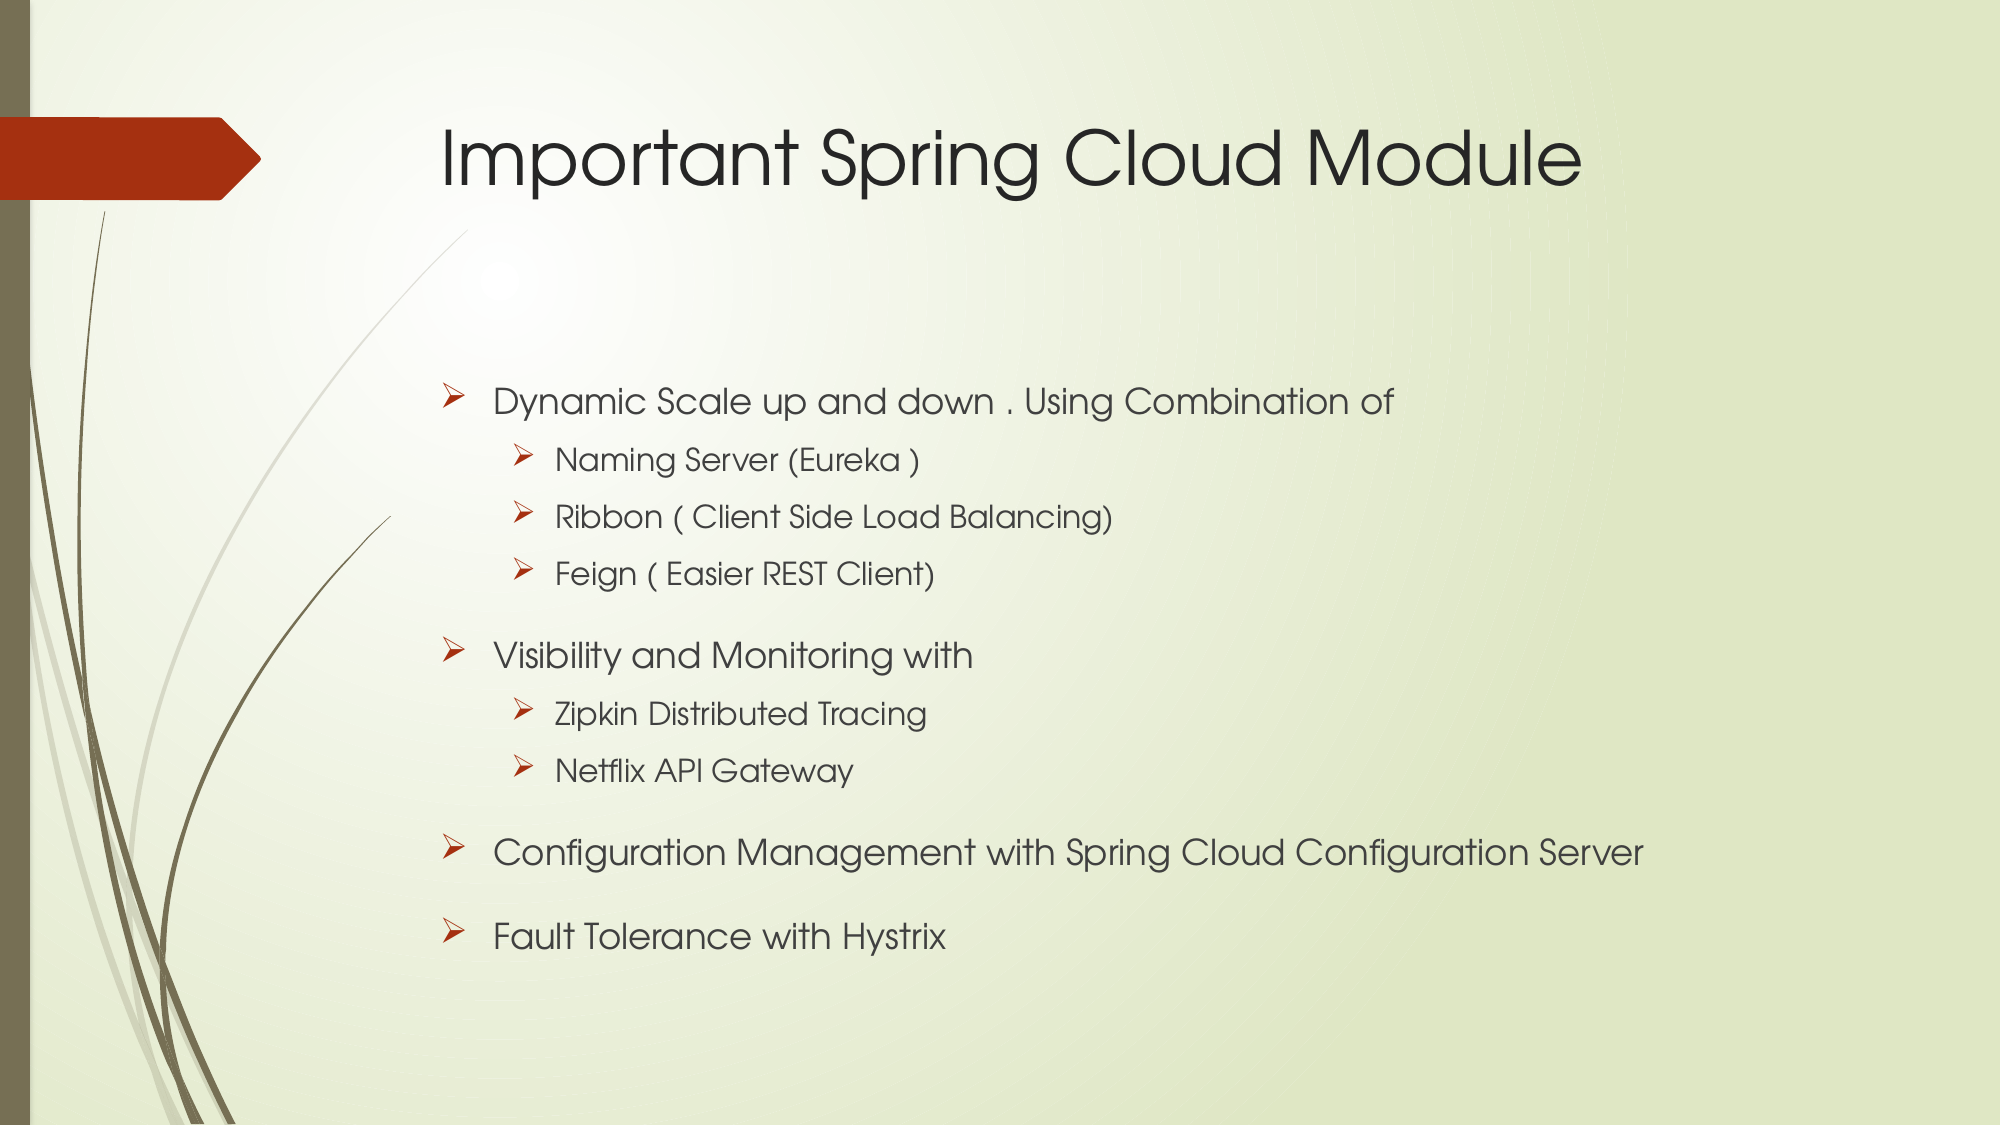

# Important Spring Cloud Module
Dynamic Scale up and down . Using Combination of
Naming Server (Eureka )
Ribbon ( Client Side Load Balancing)
Feign ( Easier REST Client)
Visibility and Monitoring with
Zipkin Distributed Tracing
Netflix API Gateway
Configuration Management with Spring Cloud Configuration Server
Fault Tolerance with Hystrix